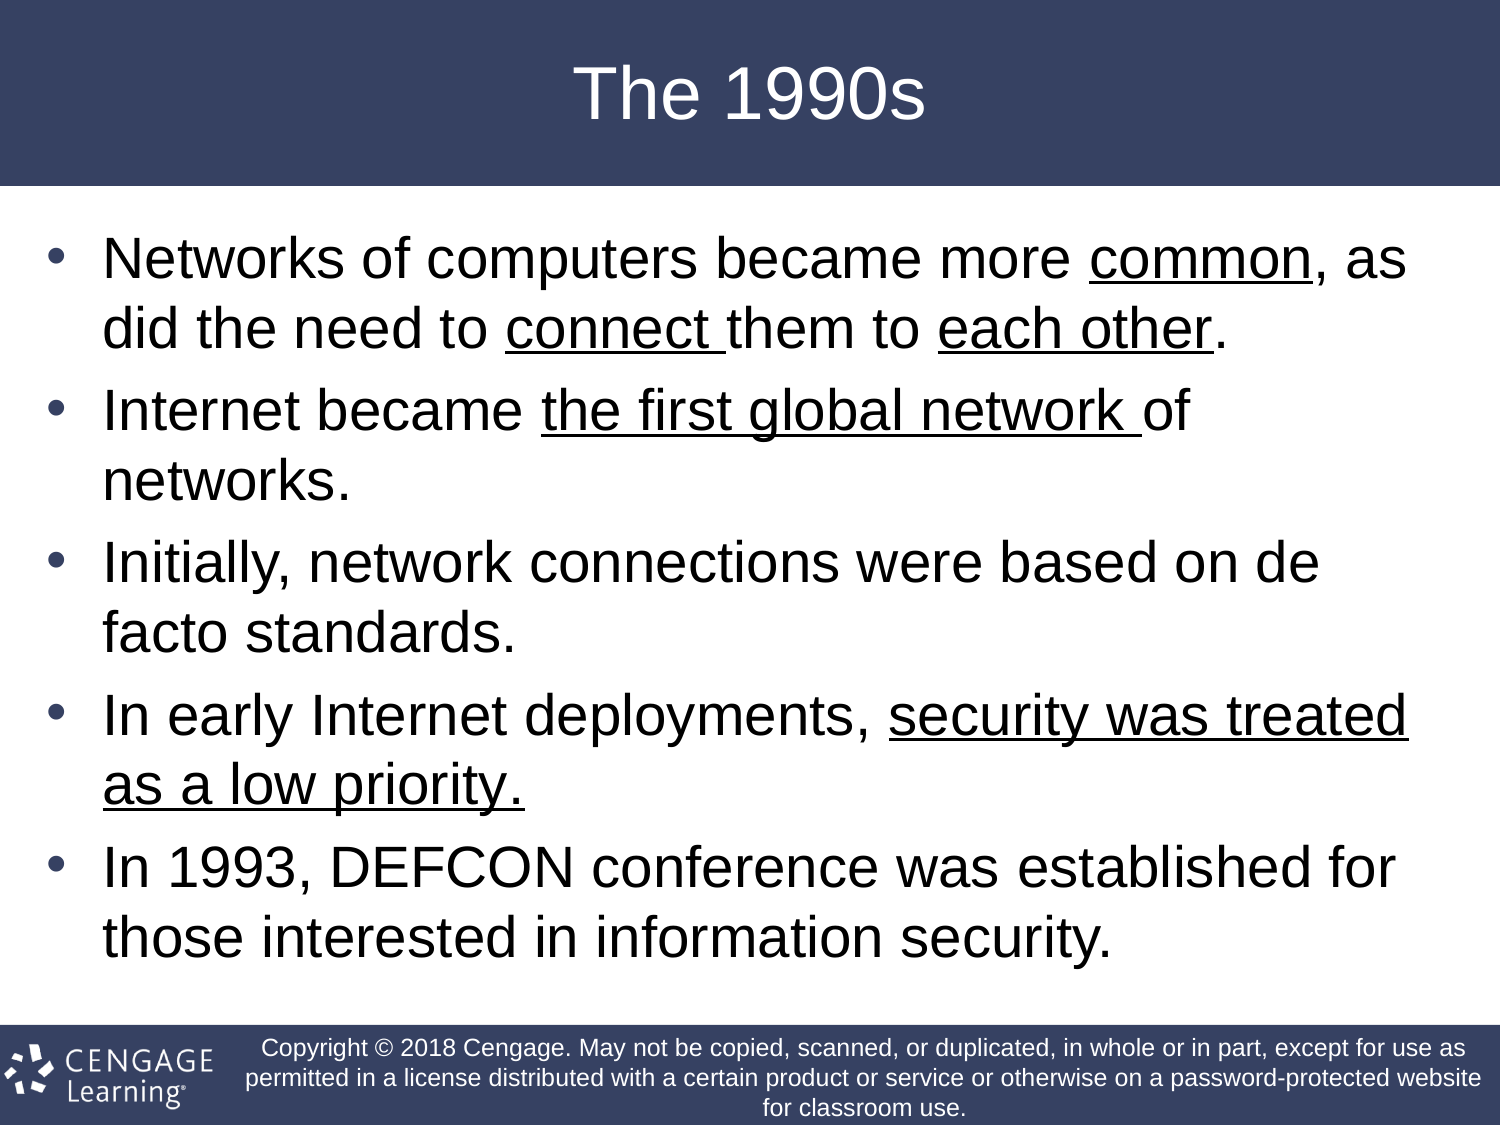

# The 1990s
Networks of computers became more common, as did the need to connect them to each other.
Internet became the first global network of networks.
Initially, network connections were based on de facto standards.
In early Internet deployments, security was treated as a low priority.
In 1993, DEFCON conference was established for those interested in information security.